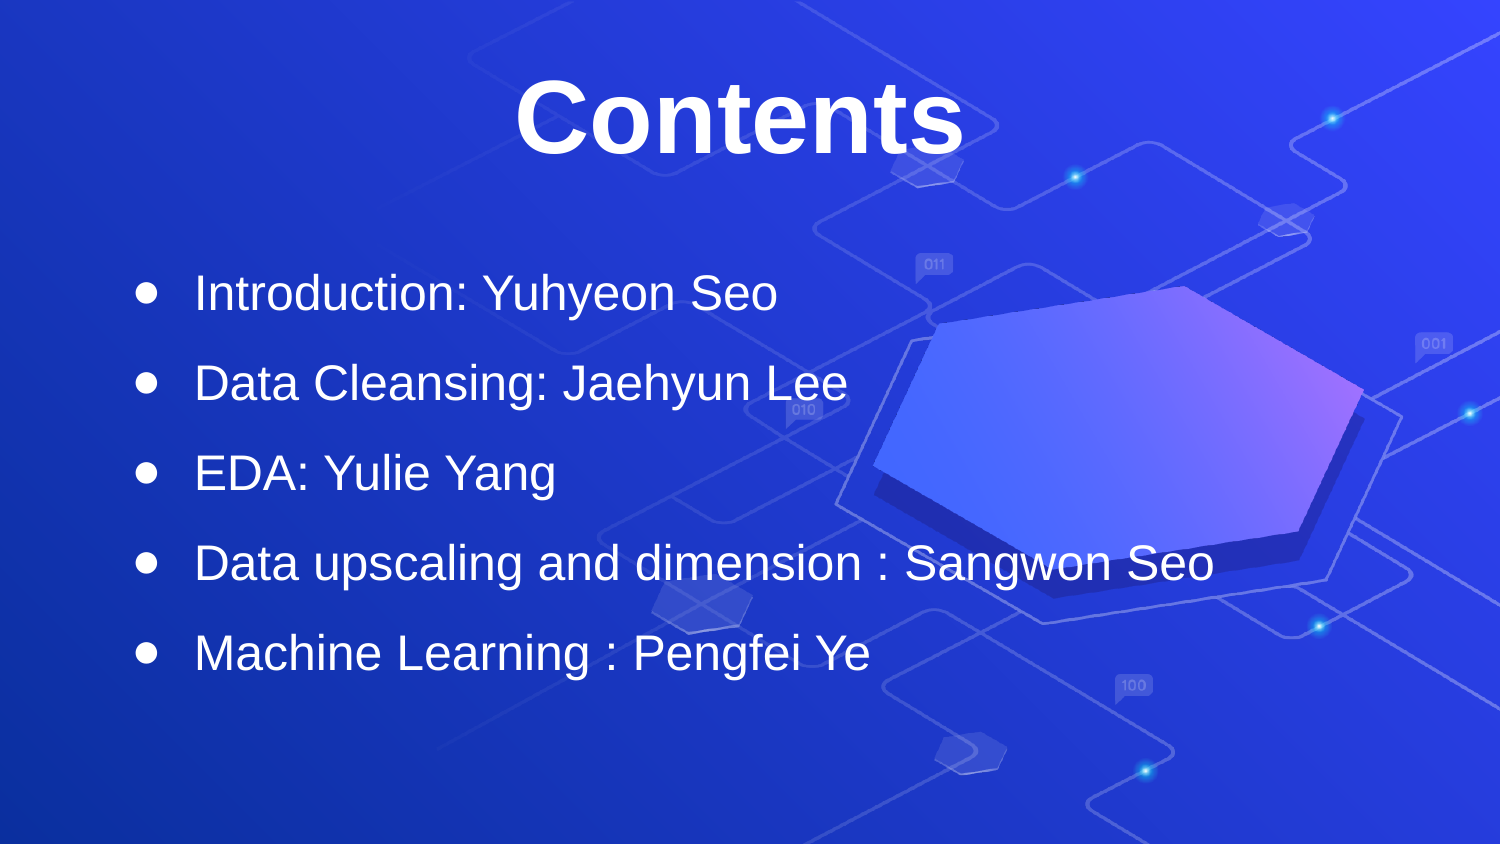

# Contents
Introduction: Yuhyeon Seo
Data Cleansing: Jaehyun Lee
EDA: Yulie Yang
Data upscaling and dimension : Sangwon Seo
Machine Learning : Pengfei Ye